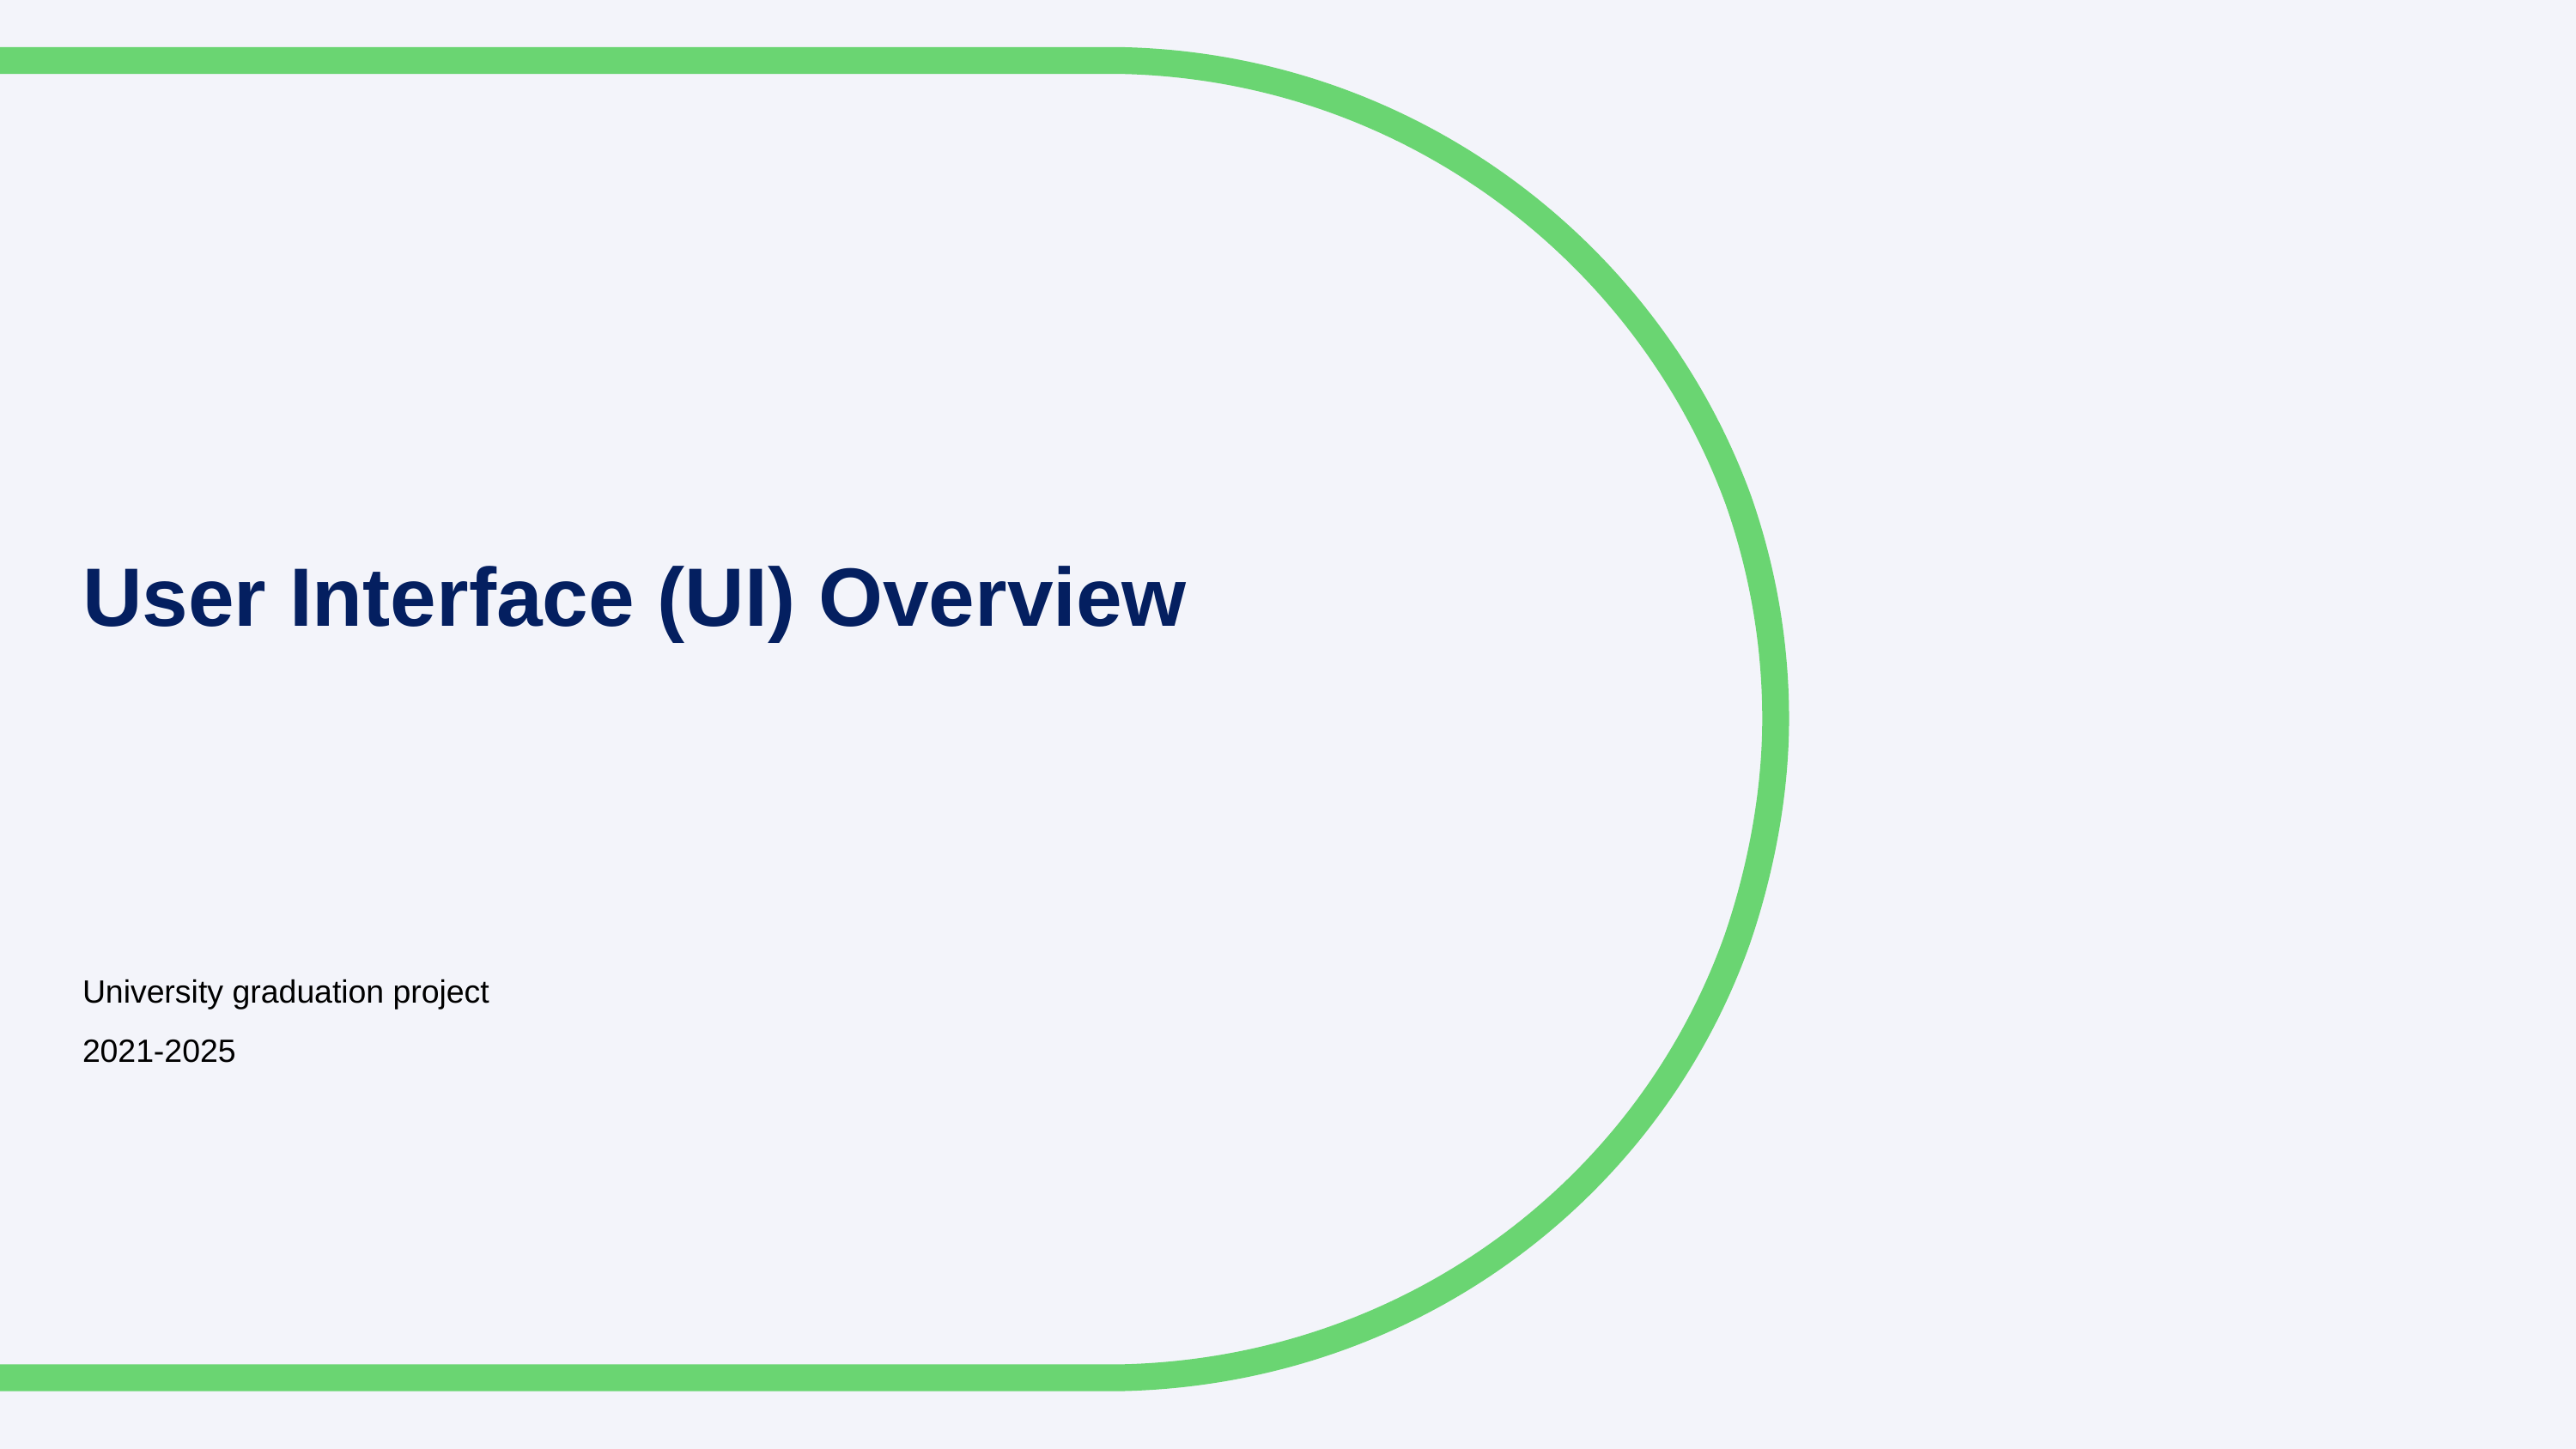

User Interface (UI) Overview
University graduation project
2021-2025